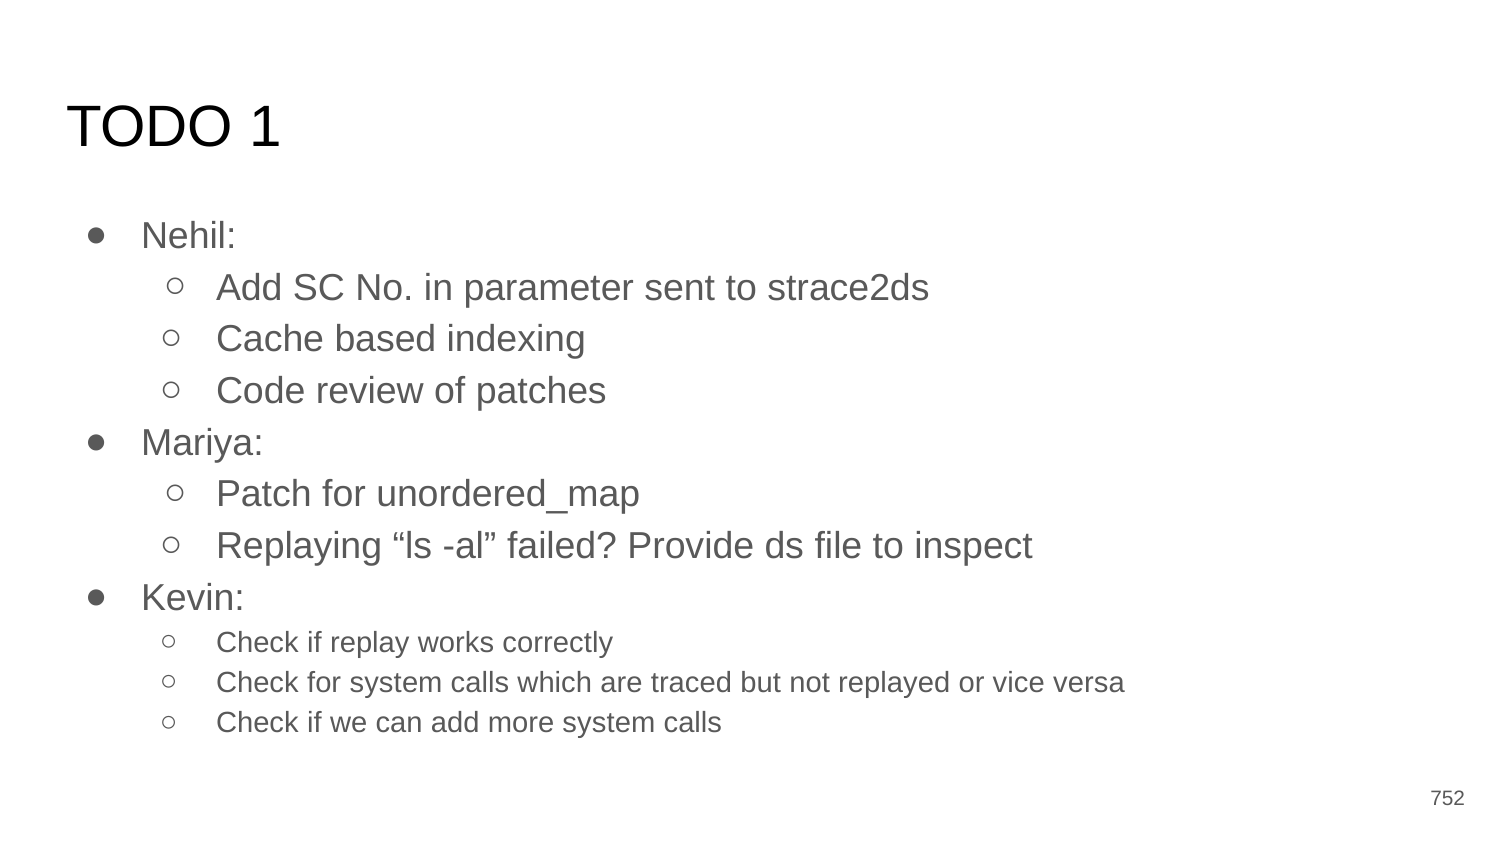

# TODO 1
Nehil:
Add SC No. in parameter sent to strace2ds
Cache based indexing
Code review of patches
Mariya:
Patch for unordered_map
Replaying “ls -al” failed? Provide ds file to inspect
Kevin:
Check if replay works correctly
Check for system calls which are traced but not replayed or vice versa
Check if we can add more system calls
752